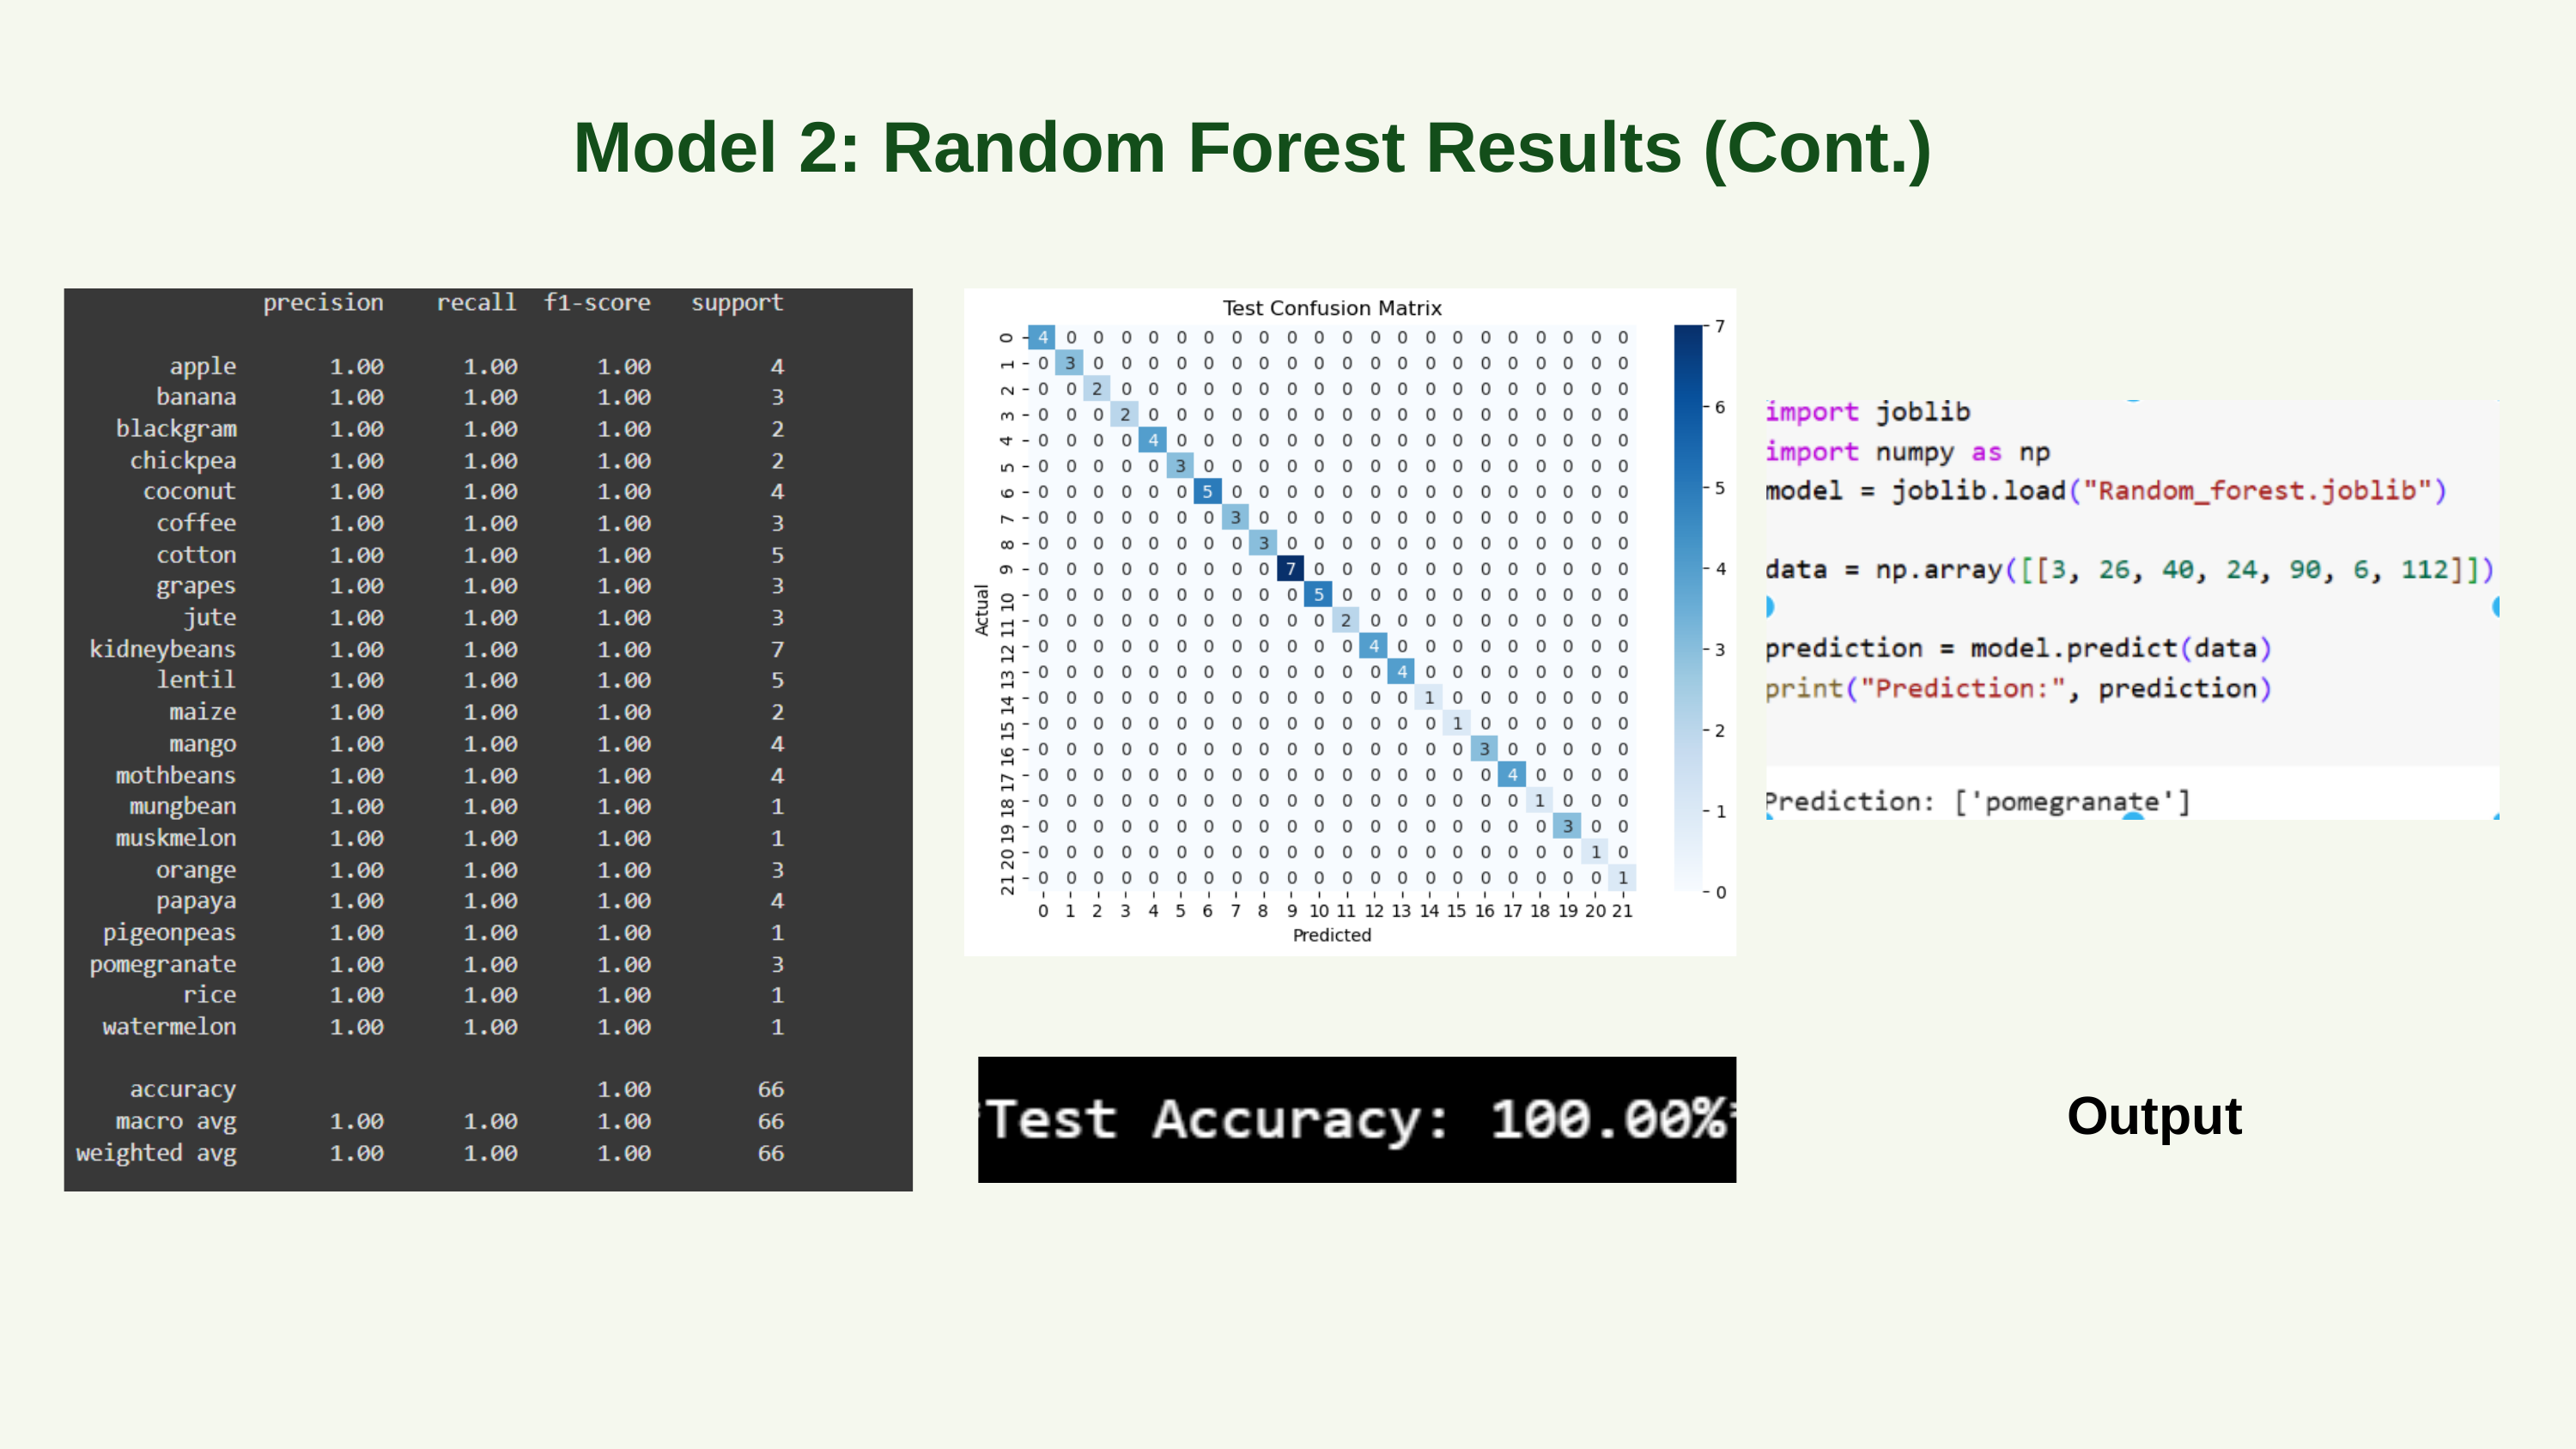

Model 2: Random Forest Results (Cont.)

Output